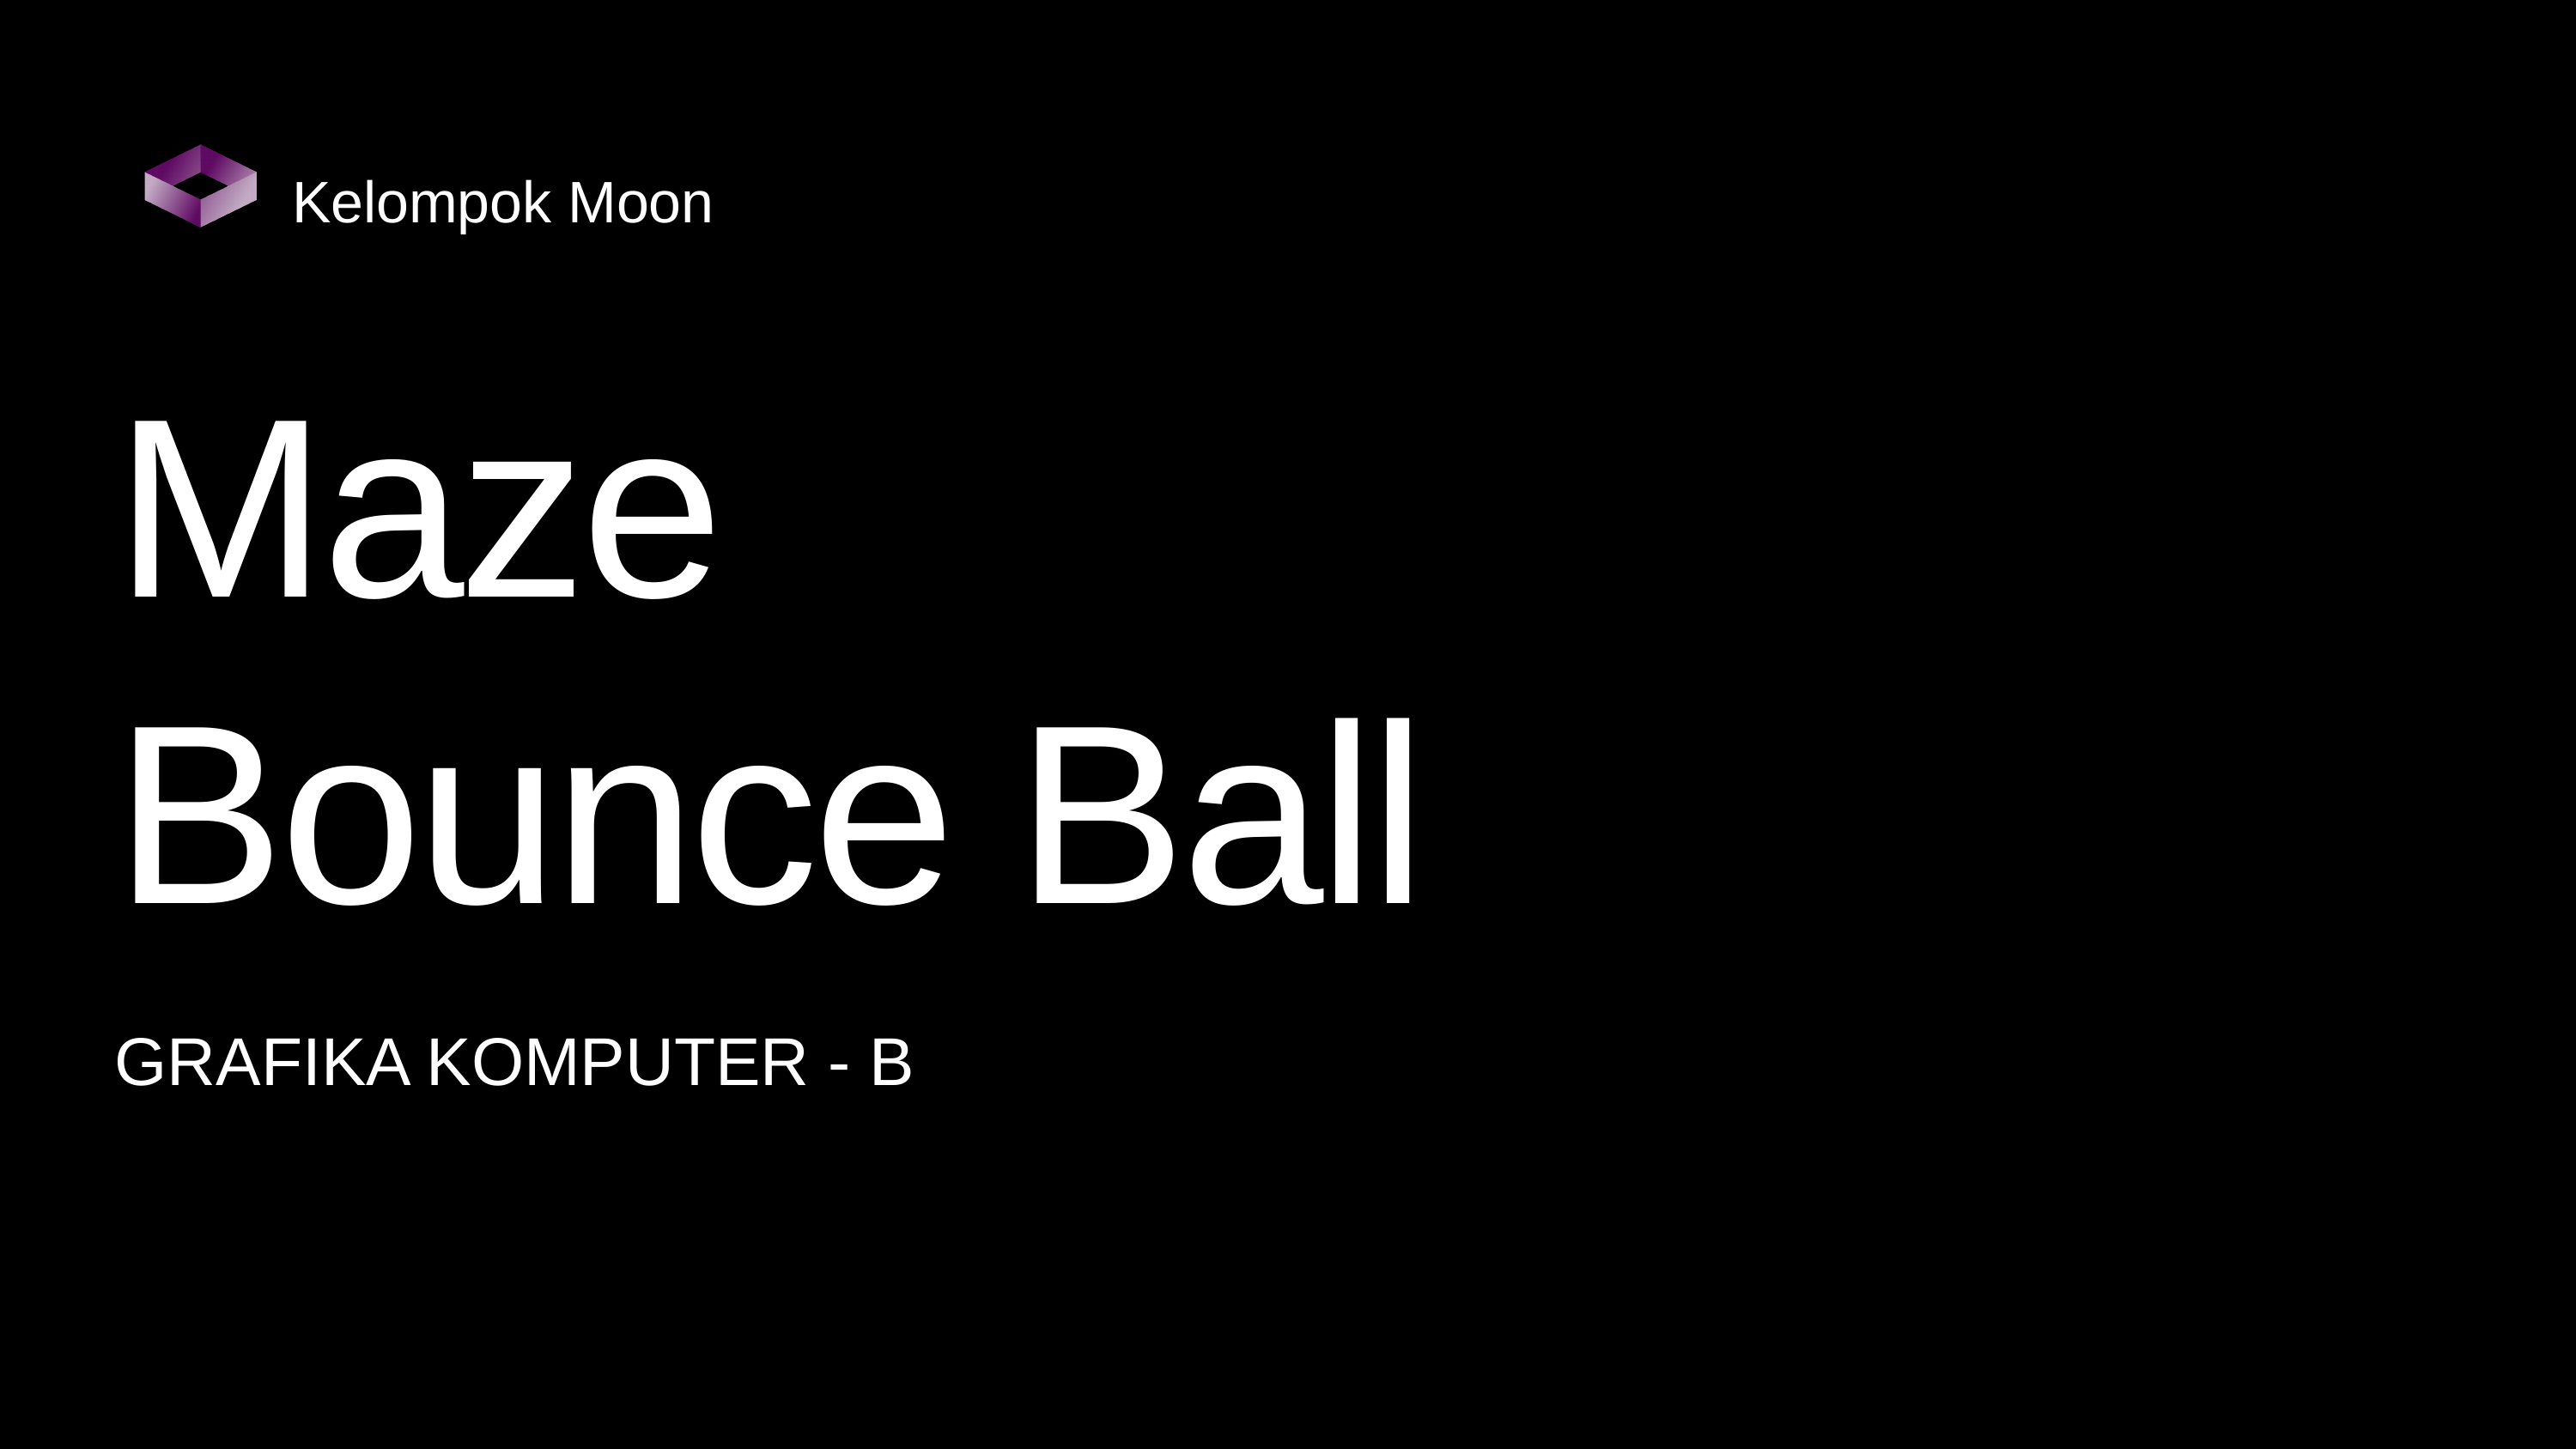

Kelompok Moon
Maze Bounce Ball
GRAFIKA KOMPUTER - B